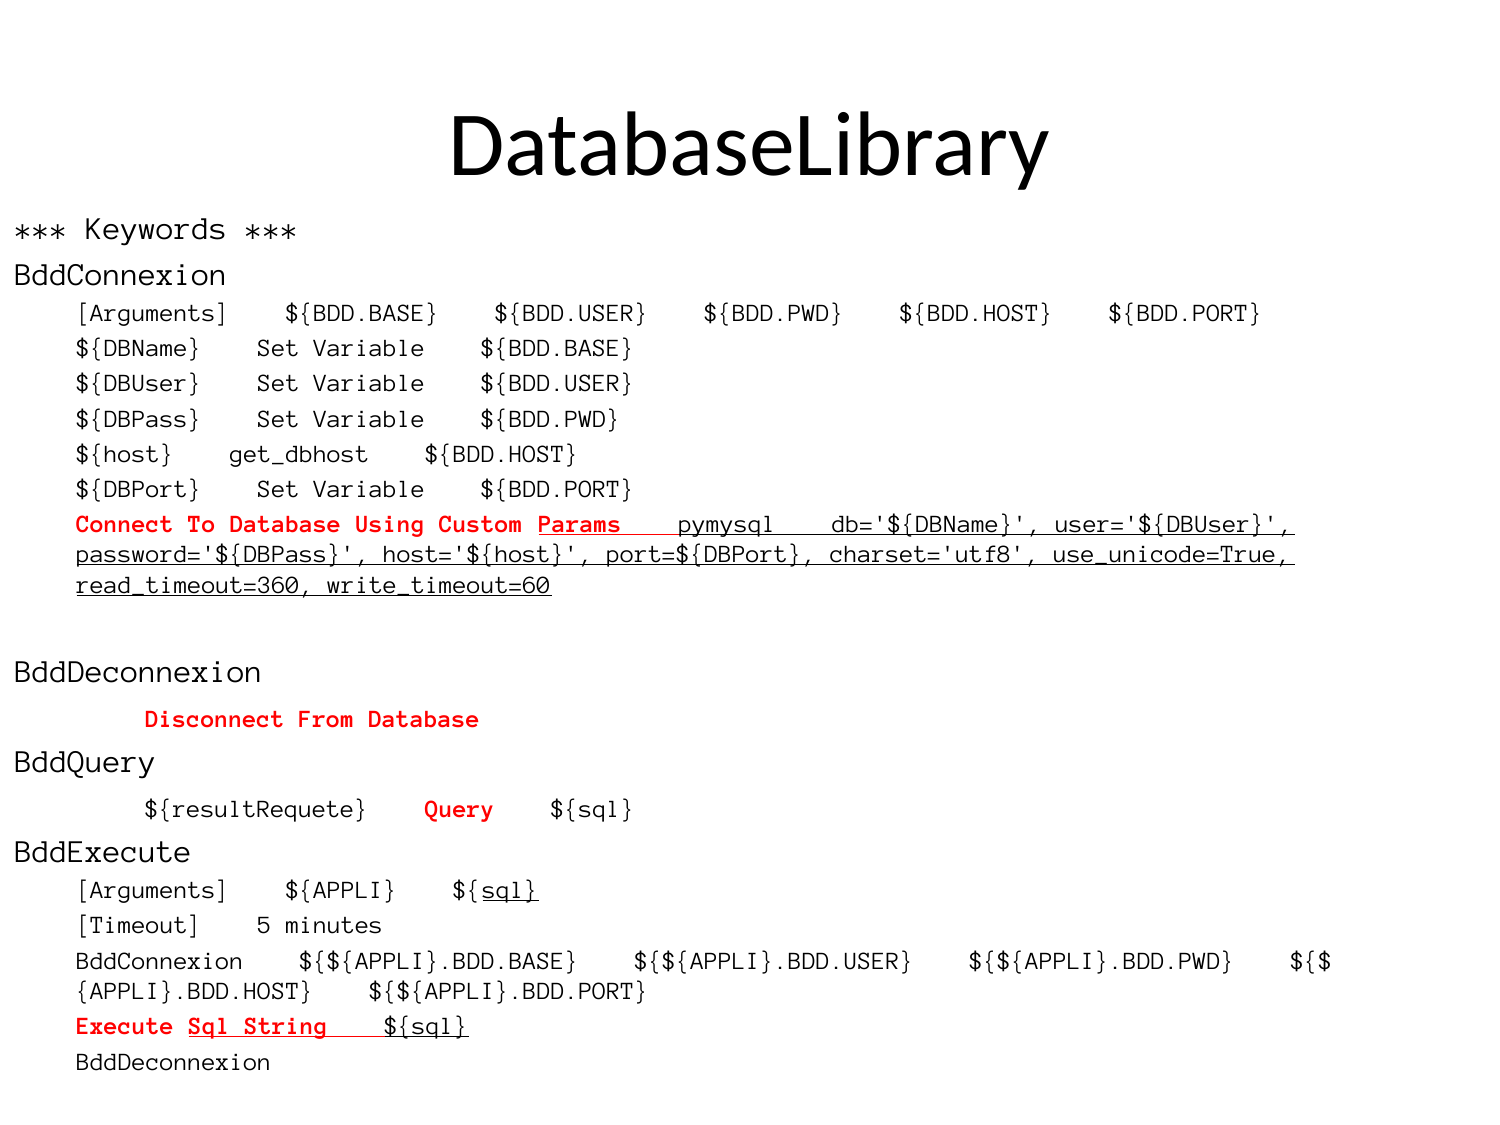

# DatabaseLibrary
*** Keywords ***
BddConnexion
[Arguments]    ${BDD.BASE}    ${BDD.USER}    ${BDD.PWD}    ${BDD.HOST}    ${BDD.PORT}
${DBName}    Set Variable    ${BDD.BASE}
${DBUser}    Set Variable    ${BDD.USER}
${DBPass}    Set Variable    ${BDD.PWD}
${host}    get_dbhost    ${BDD.HOST}
${DBPort}    Set Variable    ${BDD.PORT}
Connect To Database Using Custom Params    pymysql    db='${DBName}', user='${DBUser}', password='${DBPass}', host='${host}', port=${DBPort}, charset='utf8', use_unicode=True, read_timeout=360, write_timeout=60

BddDeconnexion
	Disconnect From Database
BddQuery
	${resultRequete}    Query    ${sql}
BddExecute
[Arguments]    ${APPLI}    ${sql}
[Timeout]    5 minutes
BddConnexion    ${${APPLI}.BDD.BASE}    ${${APPLI}.BDD.USER}    ${${APPLI}.BDD.PWD}    ${${APPLI}.BDD.HOST}    ${${APPLI}.BDD.PORT}
Execute Sql String    ${sql}
BddDeconnexion